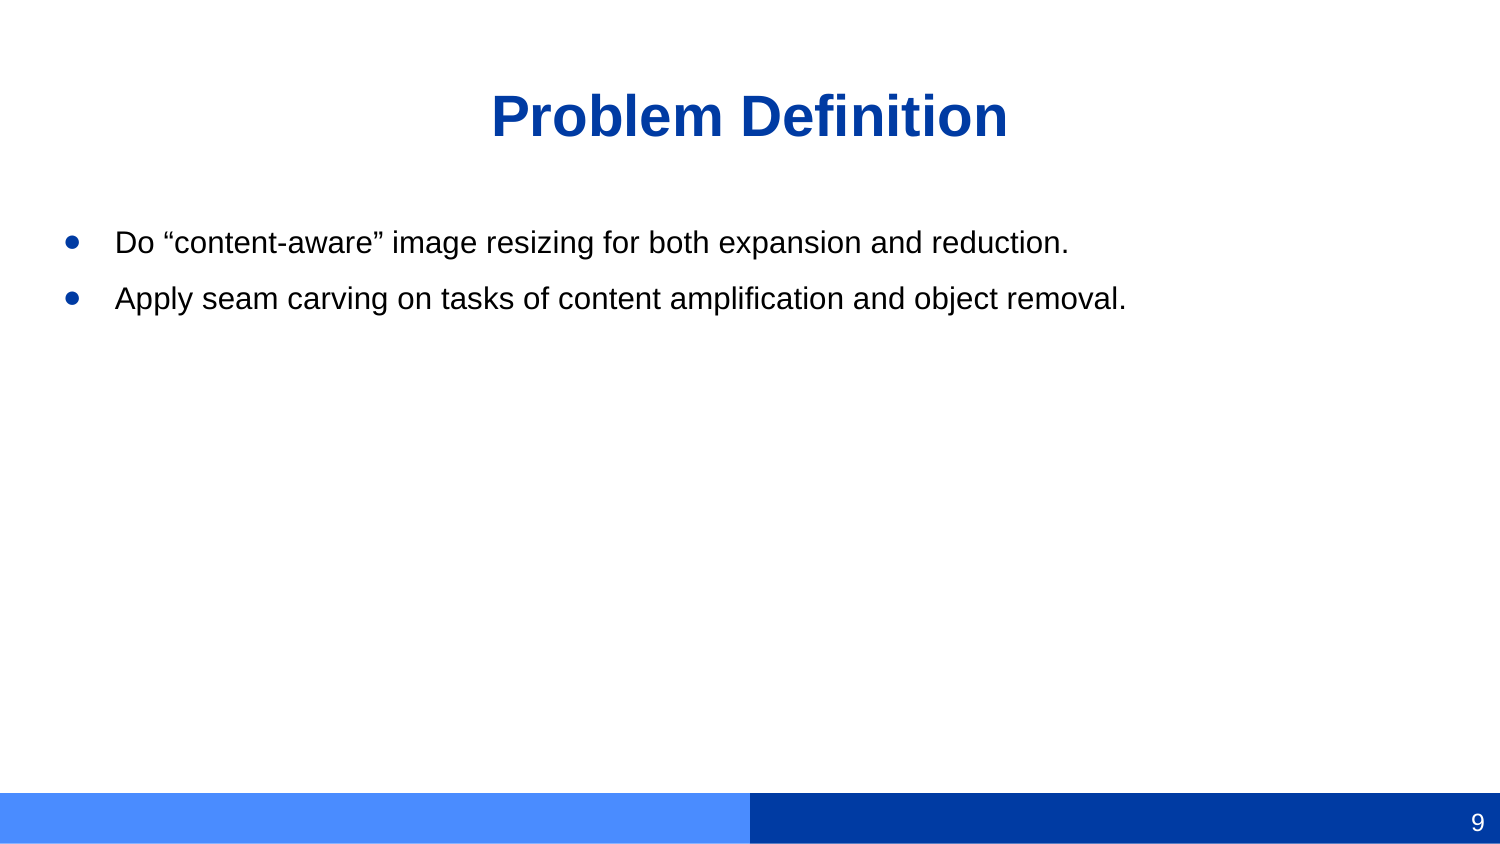

# Problem Definition
Do “content-aware” image resizing for both expansion and reduction.
Apply seam carving on tasks of content amplification and object removal.
9